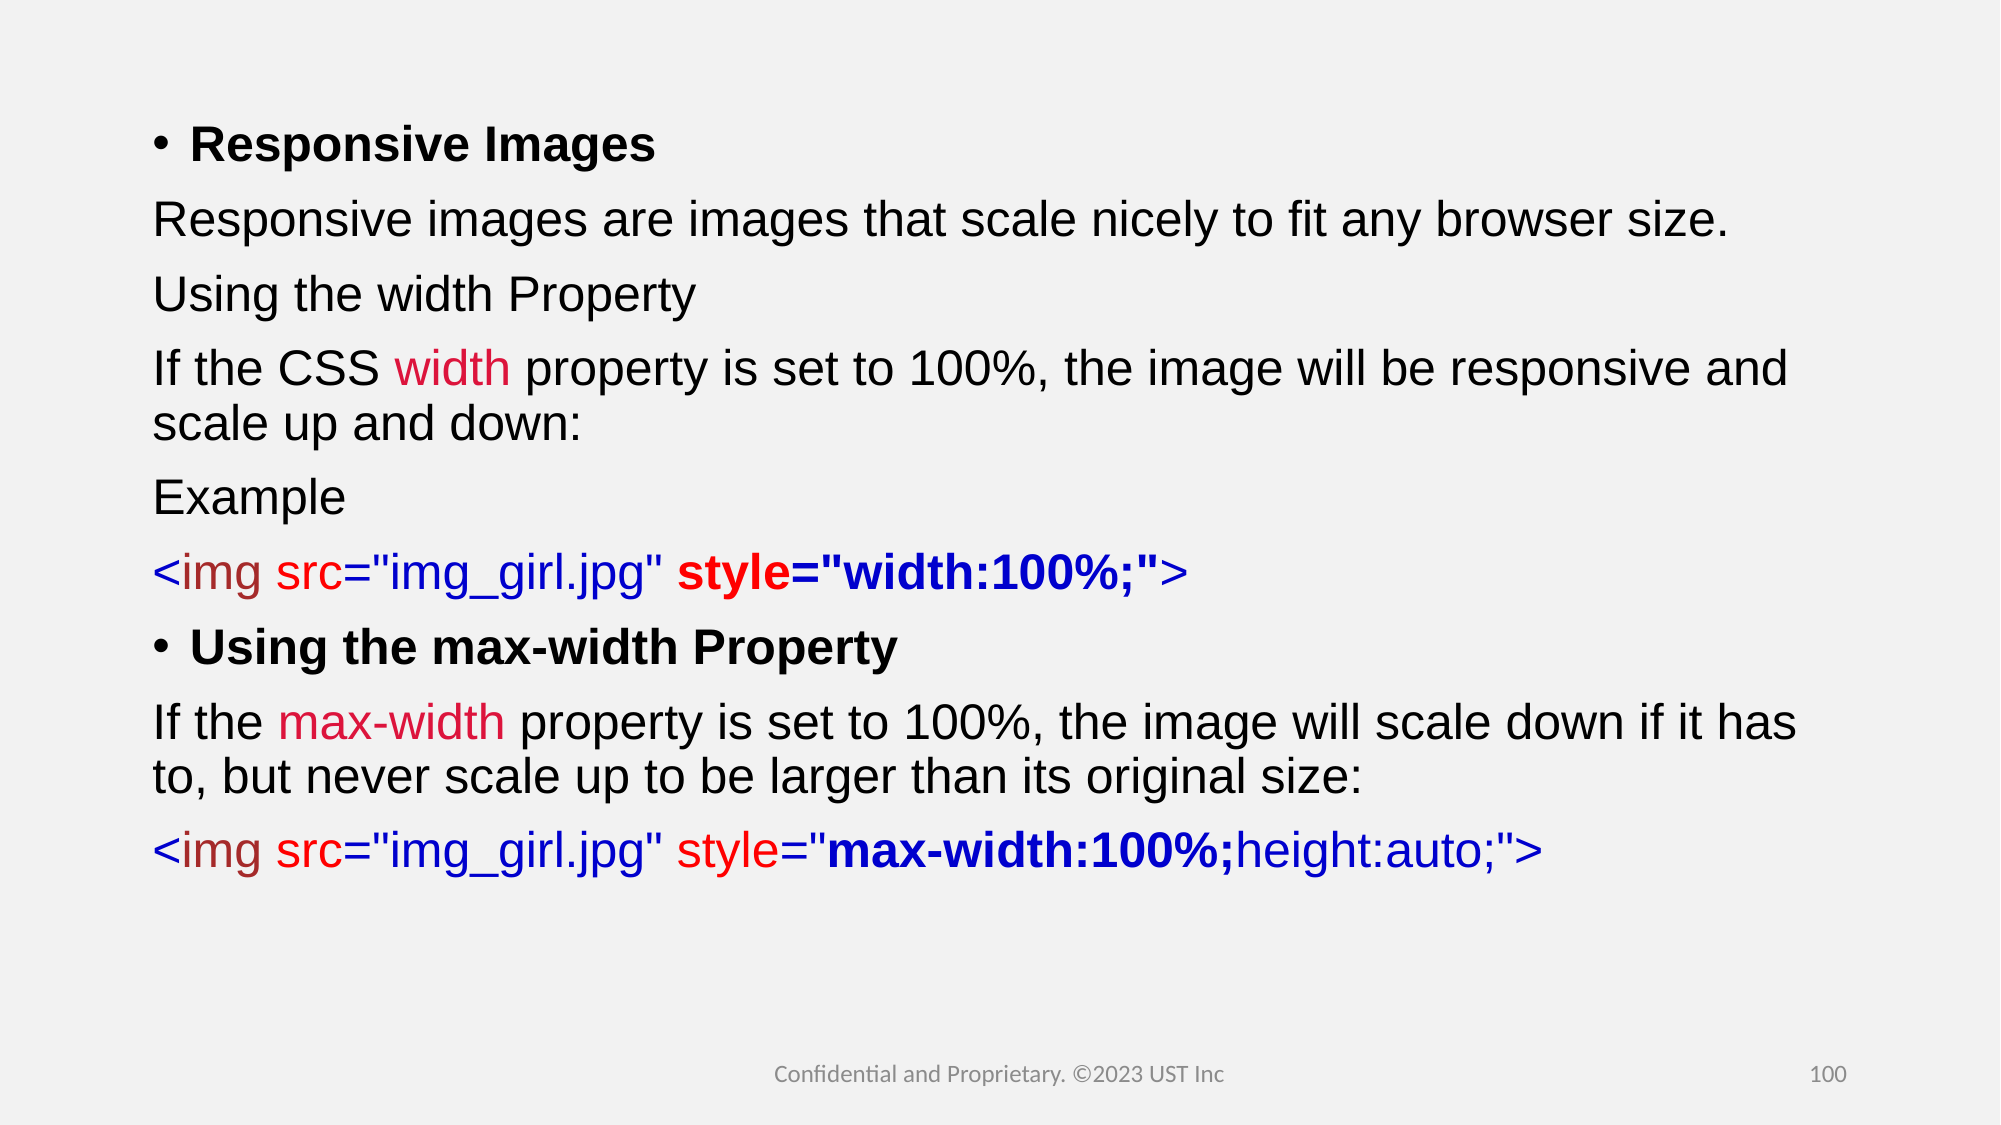

Responsive Images
Responsive images are images that scale nicely to fit any browser size.
Using the width Property
If the CSS width property is set to 100%, the image will be responsive and scale up and down:
Example
<img src="img_girl.jpg" style="width:100%;">
Using the max-width Property
If the max-width property is set to 100%, the image will scale down if it has to, but never scale up to be larger than its original size:
<img src="img_girl.jpg" style="max-width:100%;height:auto;">
Confidential and Proprietary. ©2023 UST Inc
100